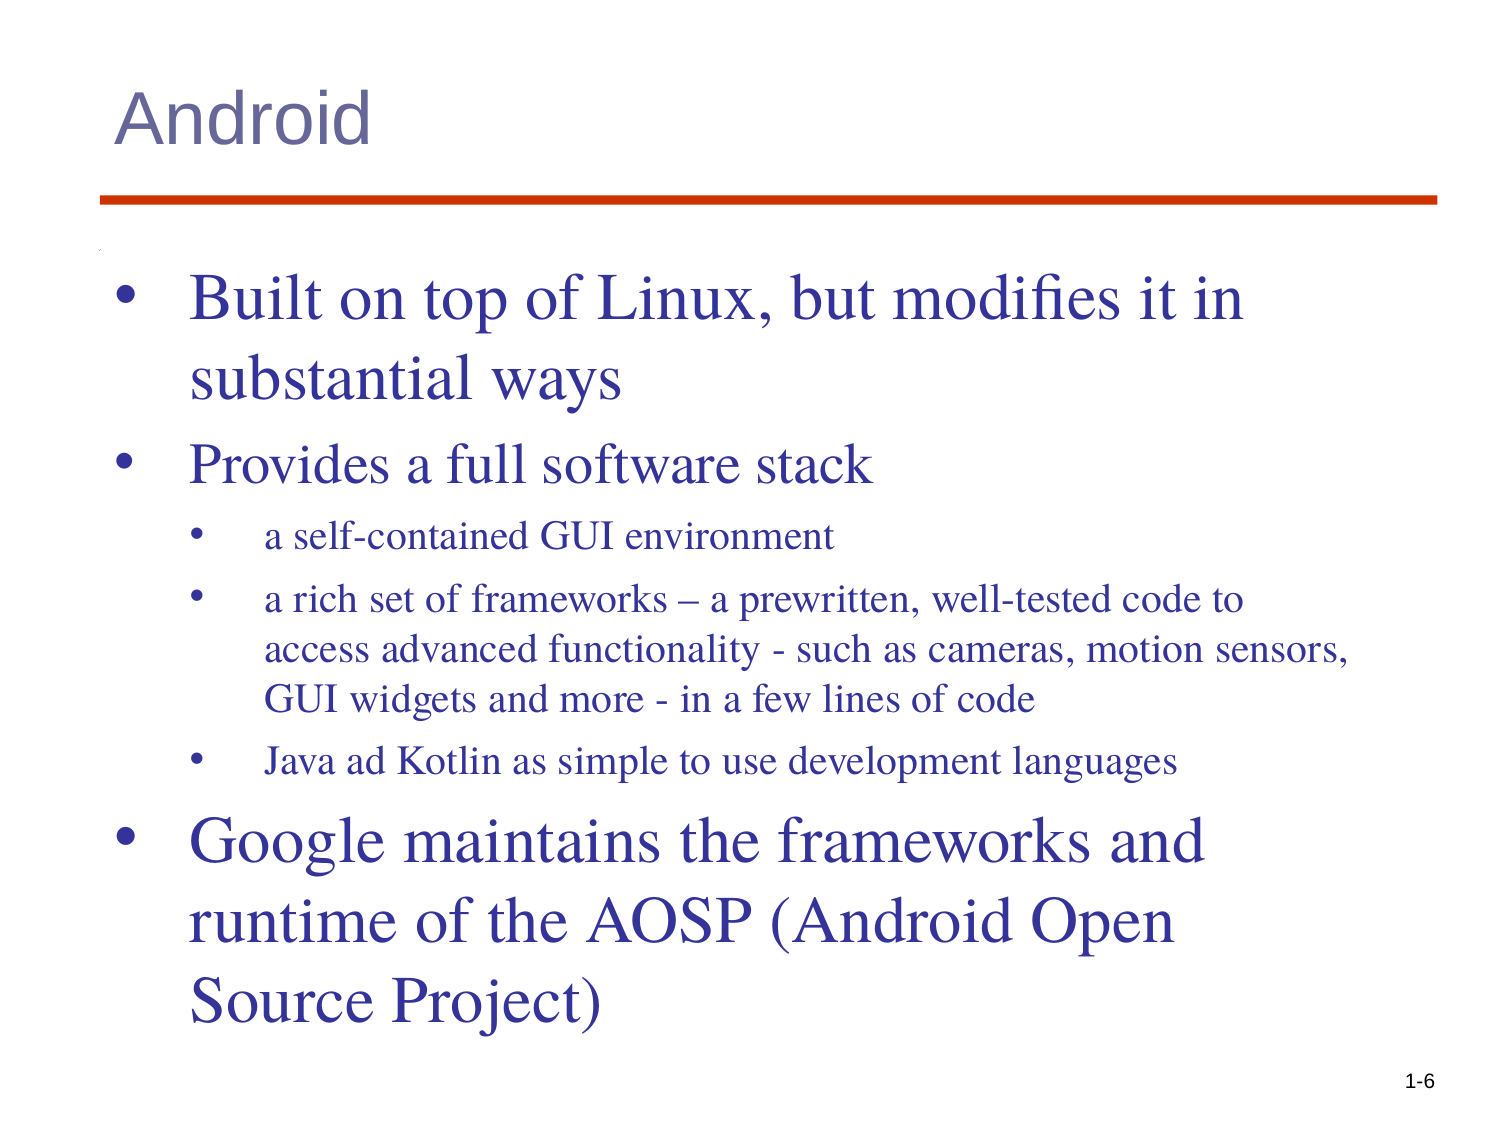

# Android
Built on top of Linux, but modifies it in substantial ways
Provides a full software stack
a self-contained GUI environment
a rich set of frameworks – a prewritten, well-tested code to access advanced functionality - such as cameras, motion sensors, GUI widgets and more - in a few lines of code
Java ad Kotlin as simple to use development languages
Google maintains the frameworks and runtime of the AOSP (Android Open Source Project)

1-6